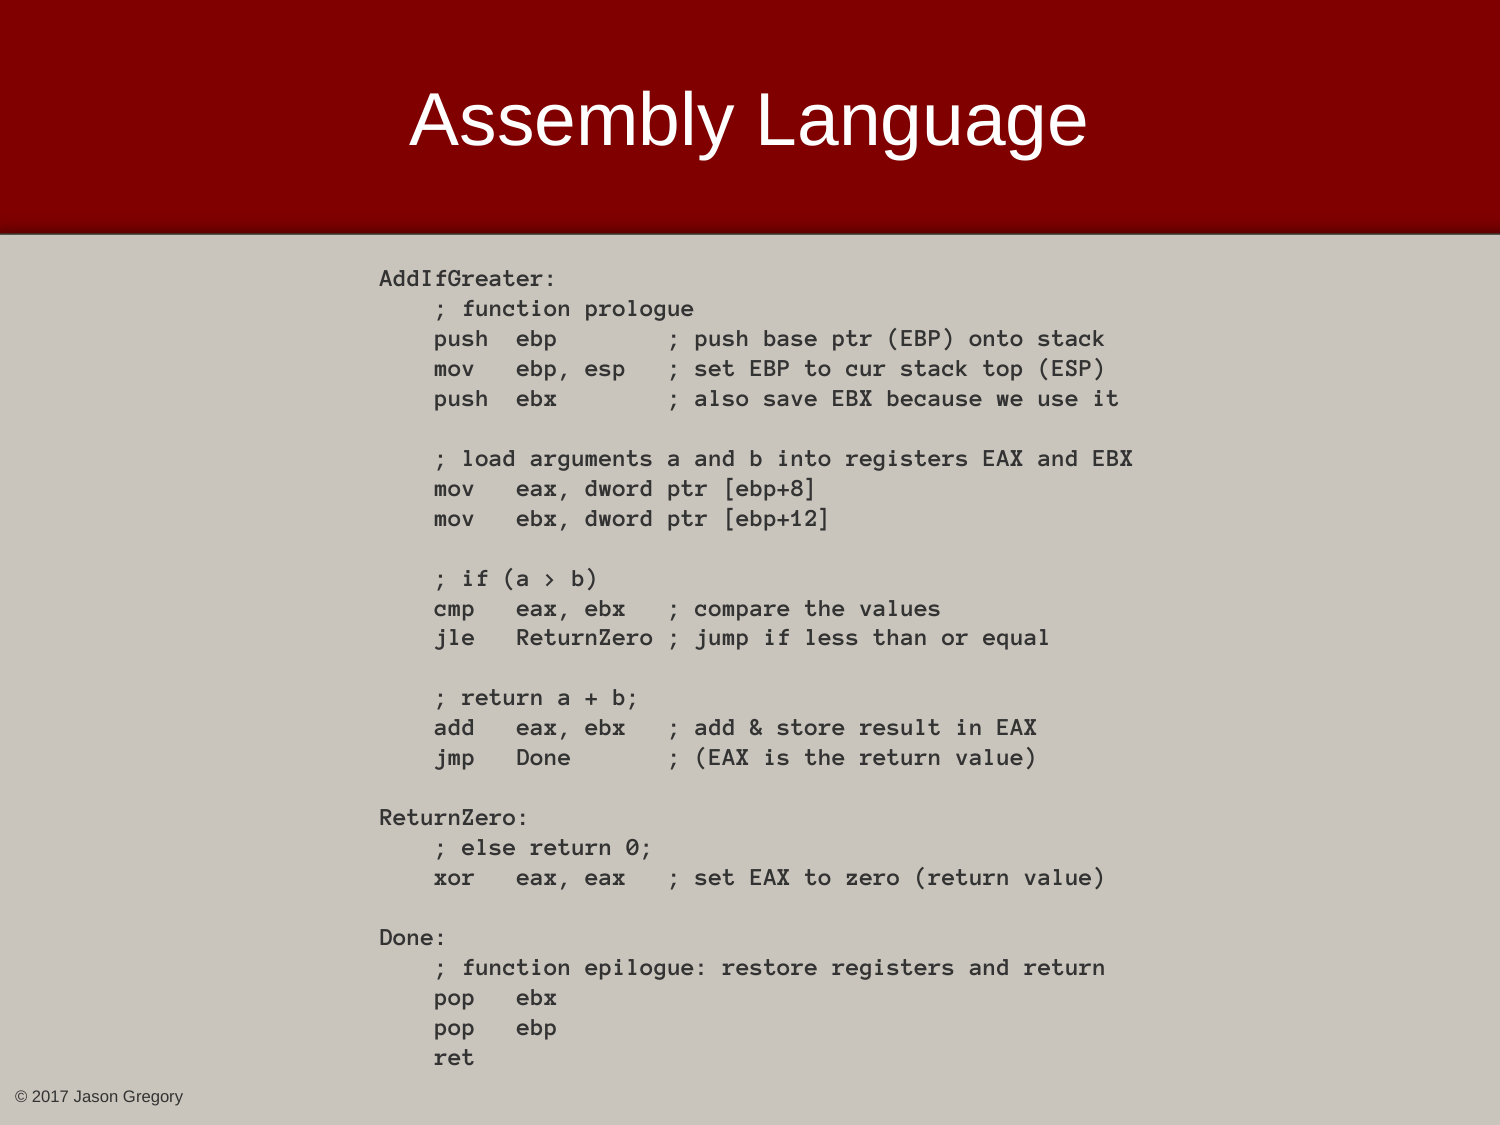

# Assembly Language
AddIfGreater:
    ; function prologue
    push  ebp        ; push base ptr (EBP) onto stack
    mov   ebp, esp   ; set EBP to cur stack top (ESP)
    push  ebx        ; also save EBX because we use it
    ; load arguments a and b into registers EAX and EBX
    mov   eax, dword ptr [ebp+8]
    mov   ebx, dword ptr [ebp+12]
    ; if (a > b)
    cmp   eax, ebx   ; compare the values
    jle   ReturnZero ; jump if less than or equal
    ; return a + b;
    add   eax, ebx   ; add & store result in EAX
    jmp   Done       ; (EAX is the return value)
ReturnZero:
    ; else return 0;
    xor   eax, eax   ; set EAX to zero (return value)
Done:
    ; function epilogue: restore registers and return
    pop   ebx
    pop   ebp
    ret
© 2017 Jason Gregory